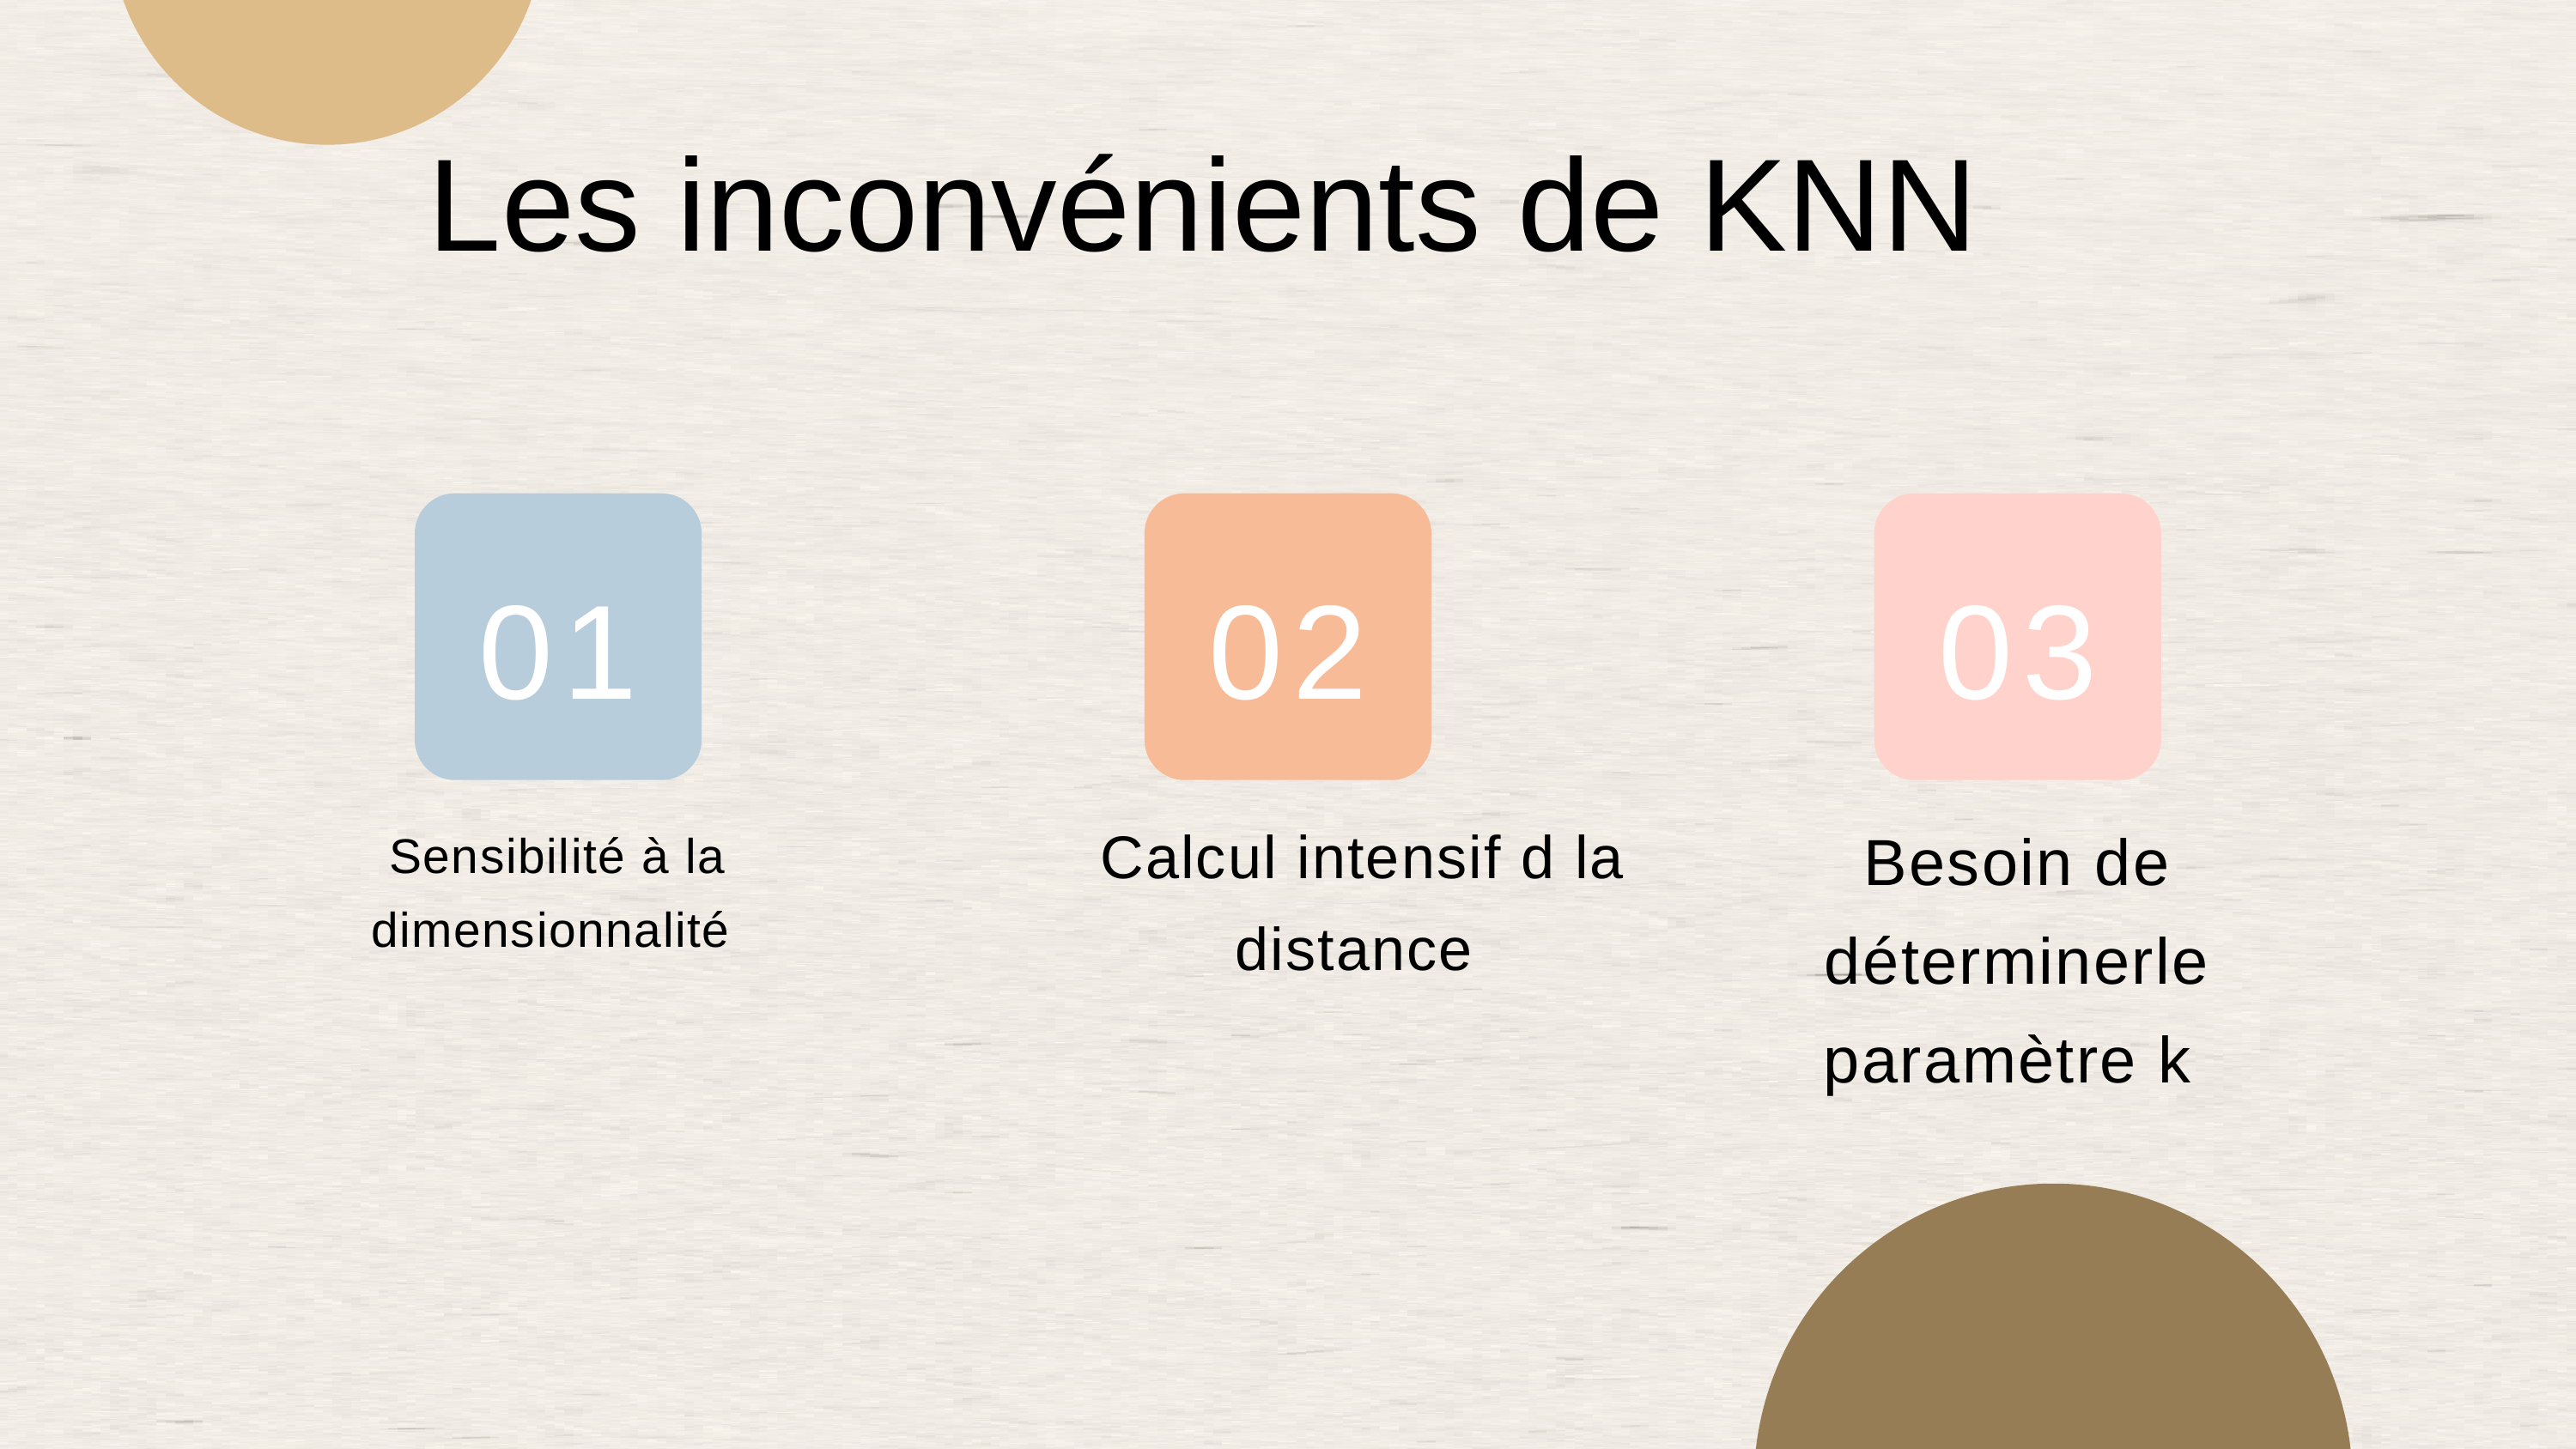

Les inconvénients de KNN

01

02

03
Calcul intensif d la distance
Besoin de déterminerle paramètre k
Sensibilité à la dimensionnalité